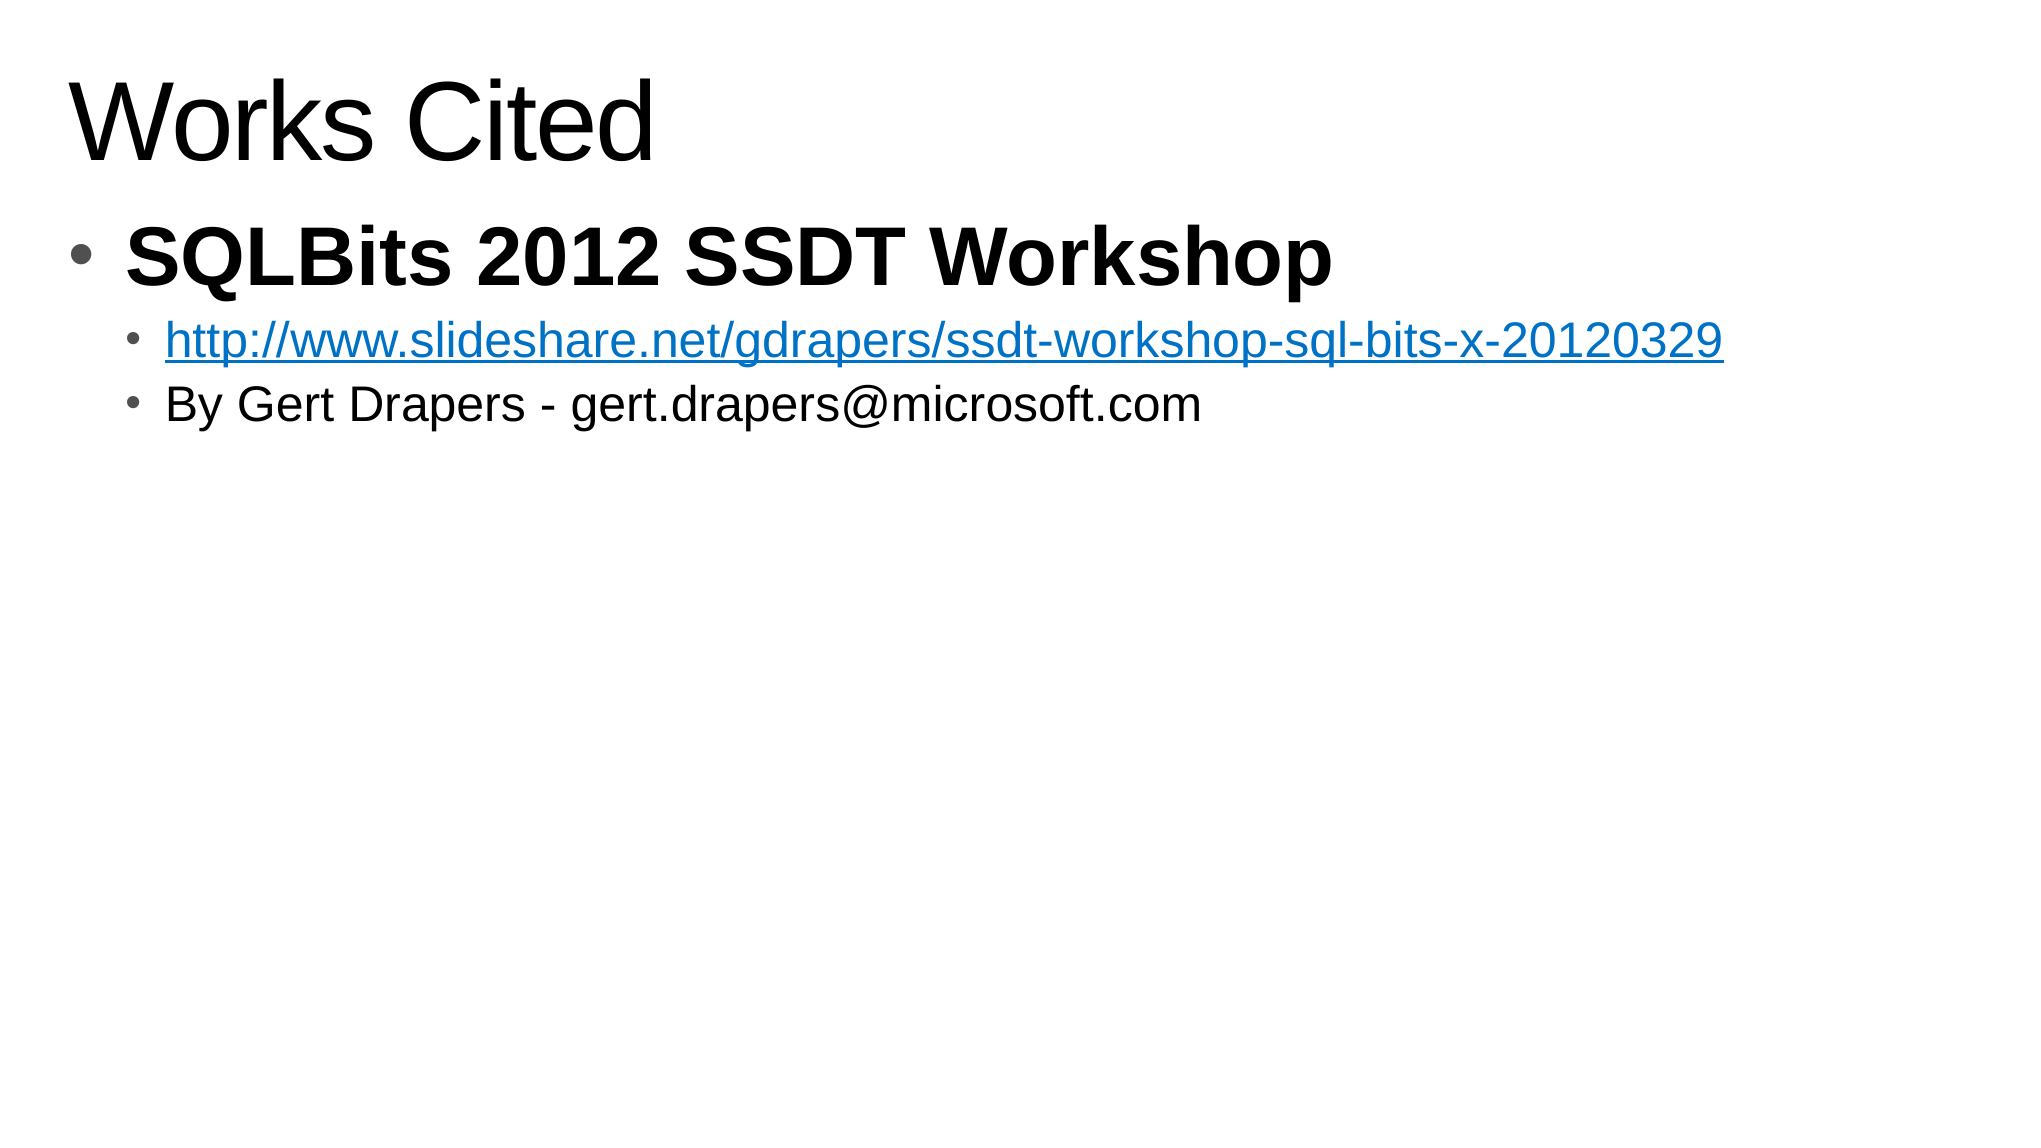

# Works Cited
SQLBits 2012 SSDT Workshop
http://www.slideshare.net/gdrapers/ssdt-workshop-sql-bits-x-20120329
By Gert Drapers - gert.drapers@microsoft.com